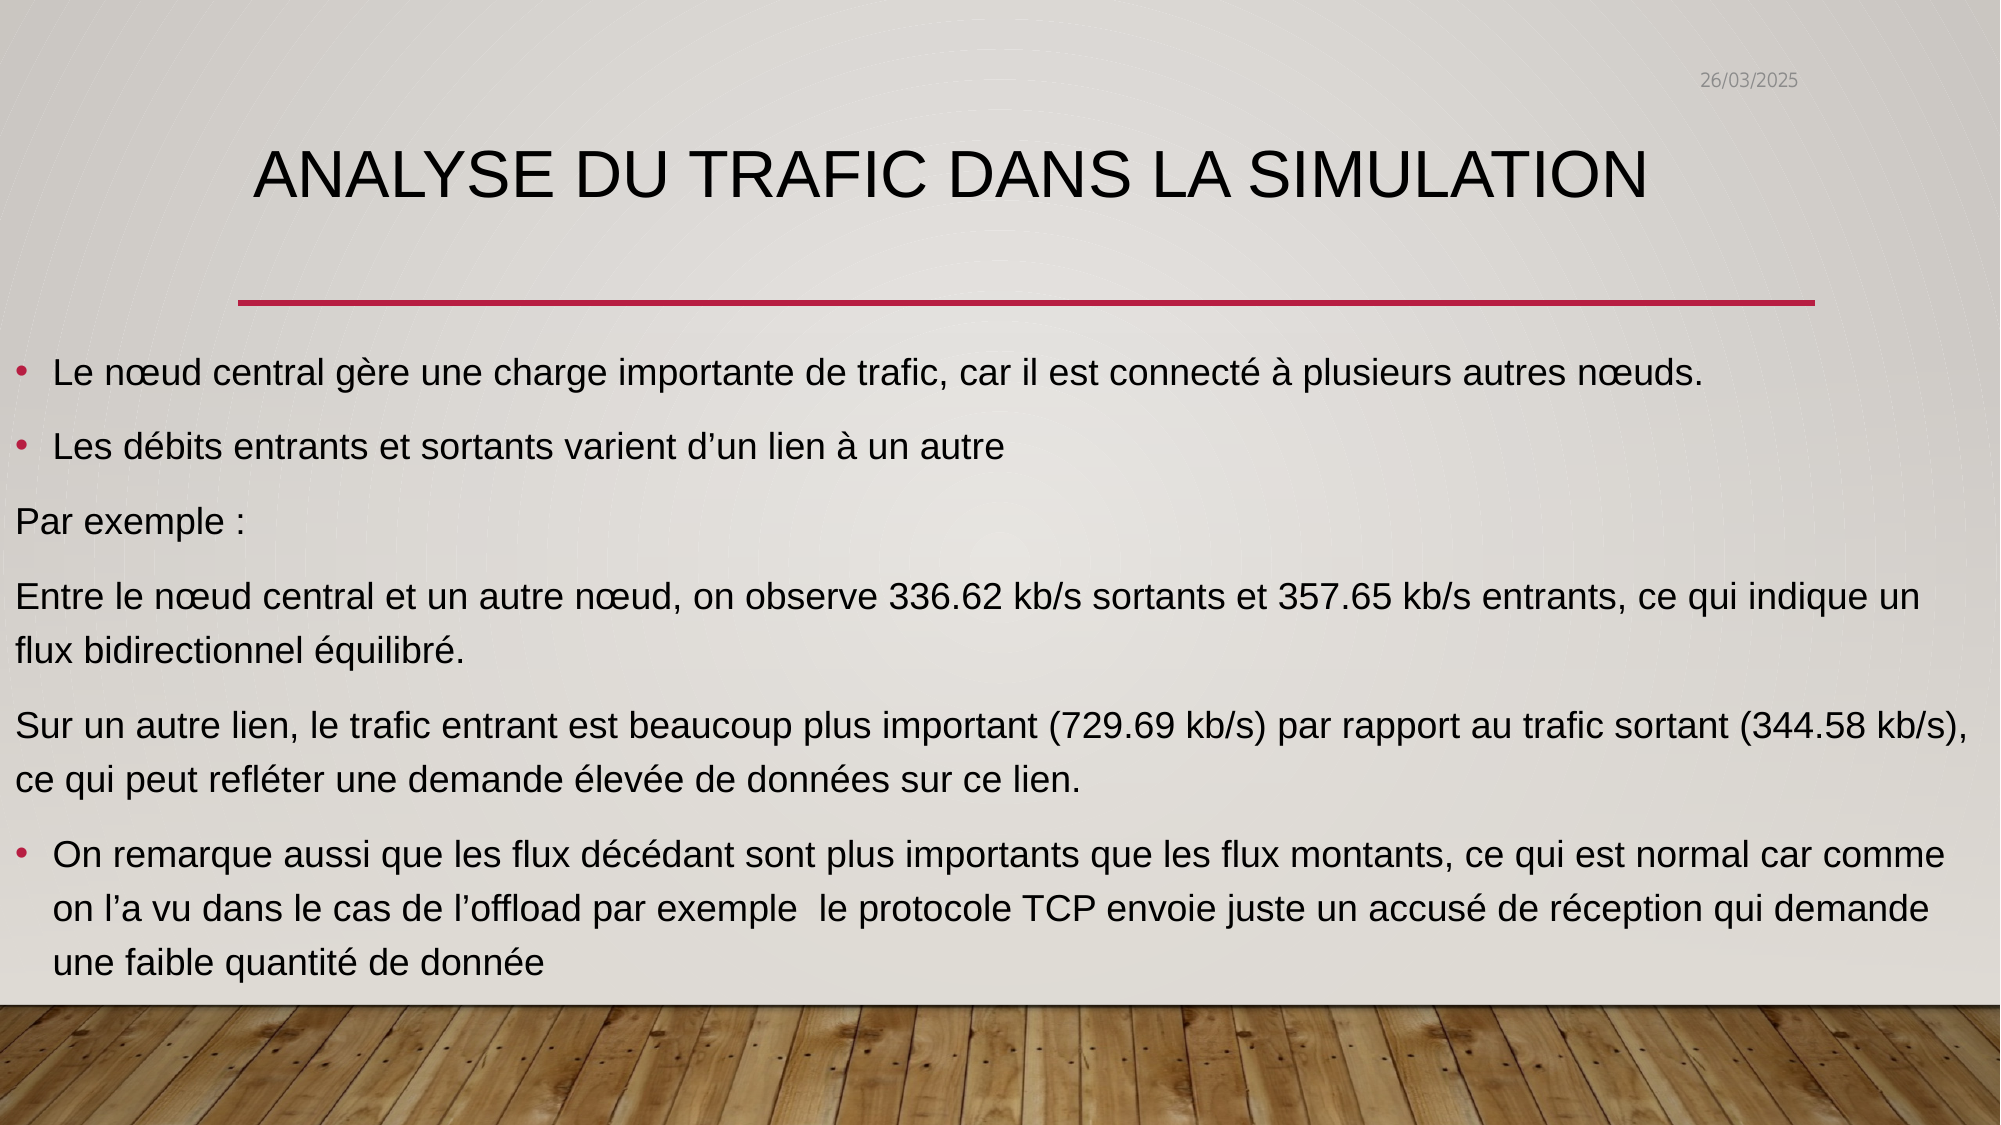

26/03/2025
# Analyse du trafic dans la simulation
Le nœud central gère une charge importante de trafic, car il est connecté à plusieurs autres nœuds.
Les débits entrants et sortants varient d’un lien à un autre
Par exemple :
Entre le nœud central et un autre nœud, on observe 336.62 kb/s sortants et 357.65 kb/s entrants, ce qui indique un flux bidirectionnel équilibré.
Sur un autre lien, le trafic entrant est beaucoup plus important (729.69 kb/s) par rapport au trafic sortant (344.58 kb/s), ce qui peut refléter une demande élevée de données sur ce lien.
On remarque aussi que les flux décédant sont plus importants que les flux montants, ce qui est normal car comme on l’a vu dans le cas de l’offload par exemple  le protocole TCP envoie juste un accusé de réception qui demande une faible quantité de donnée